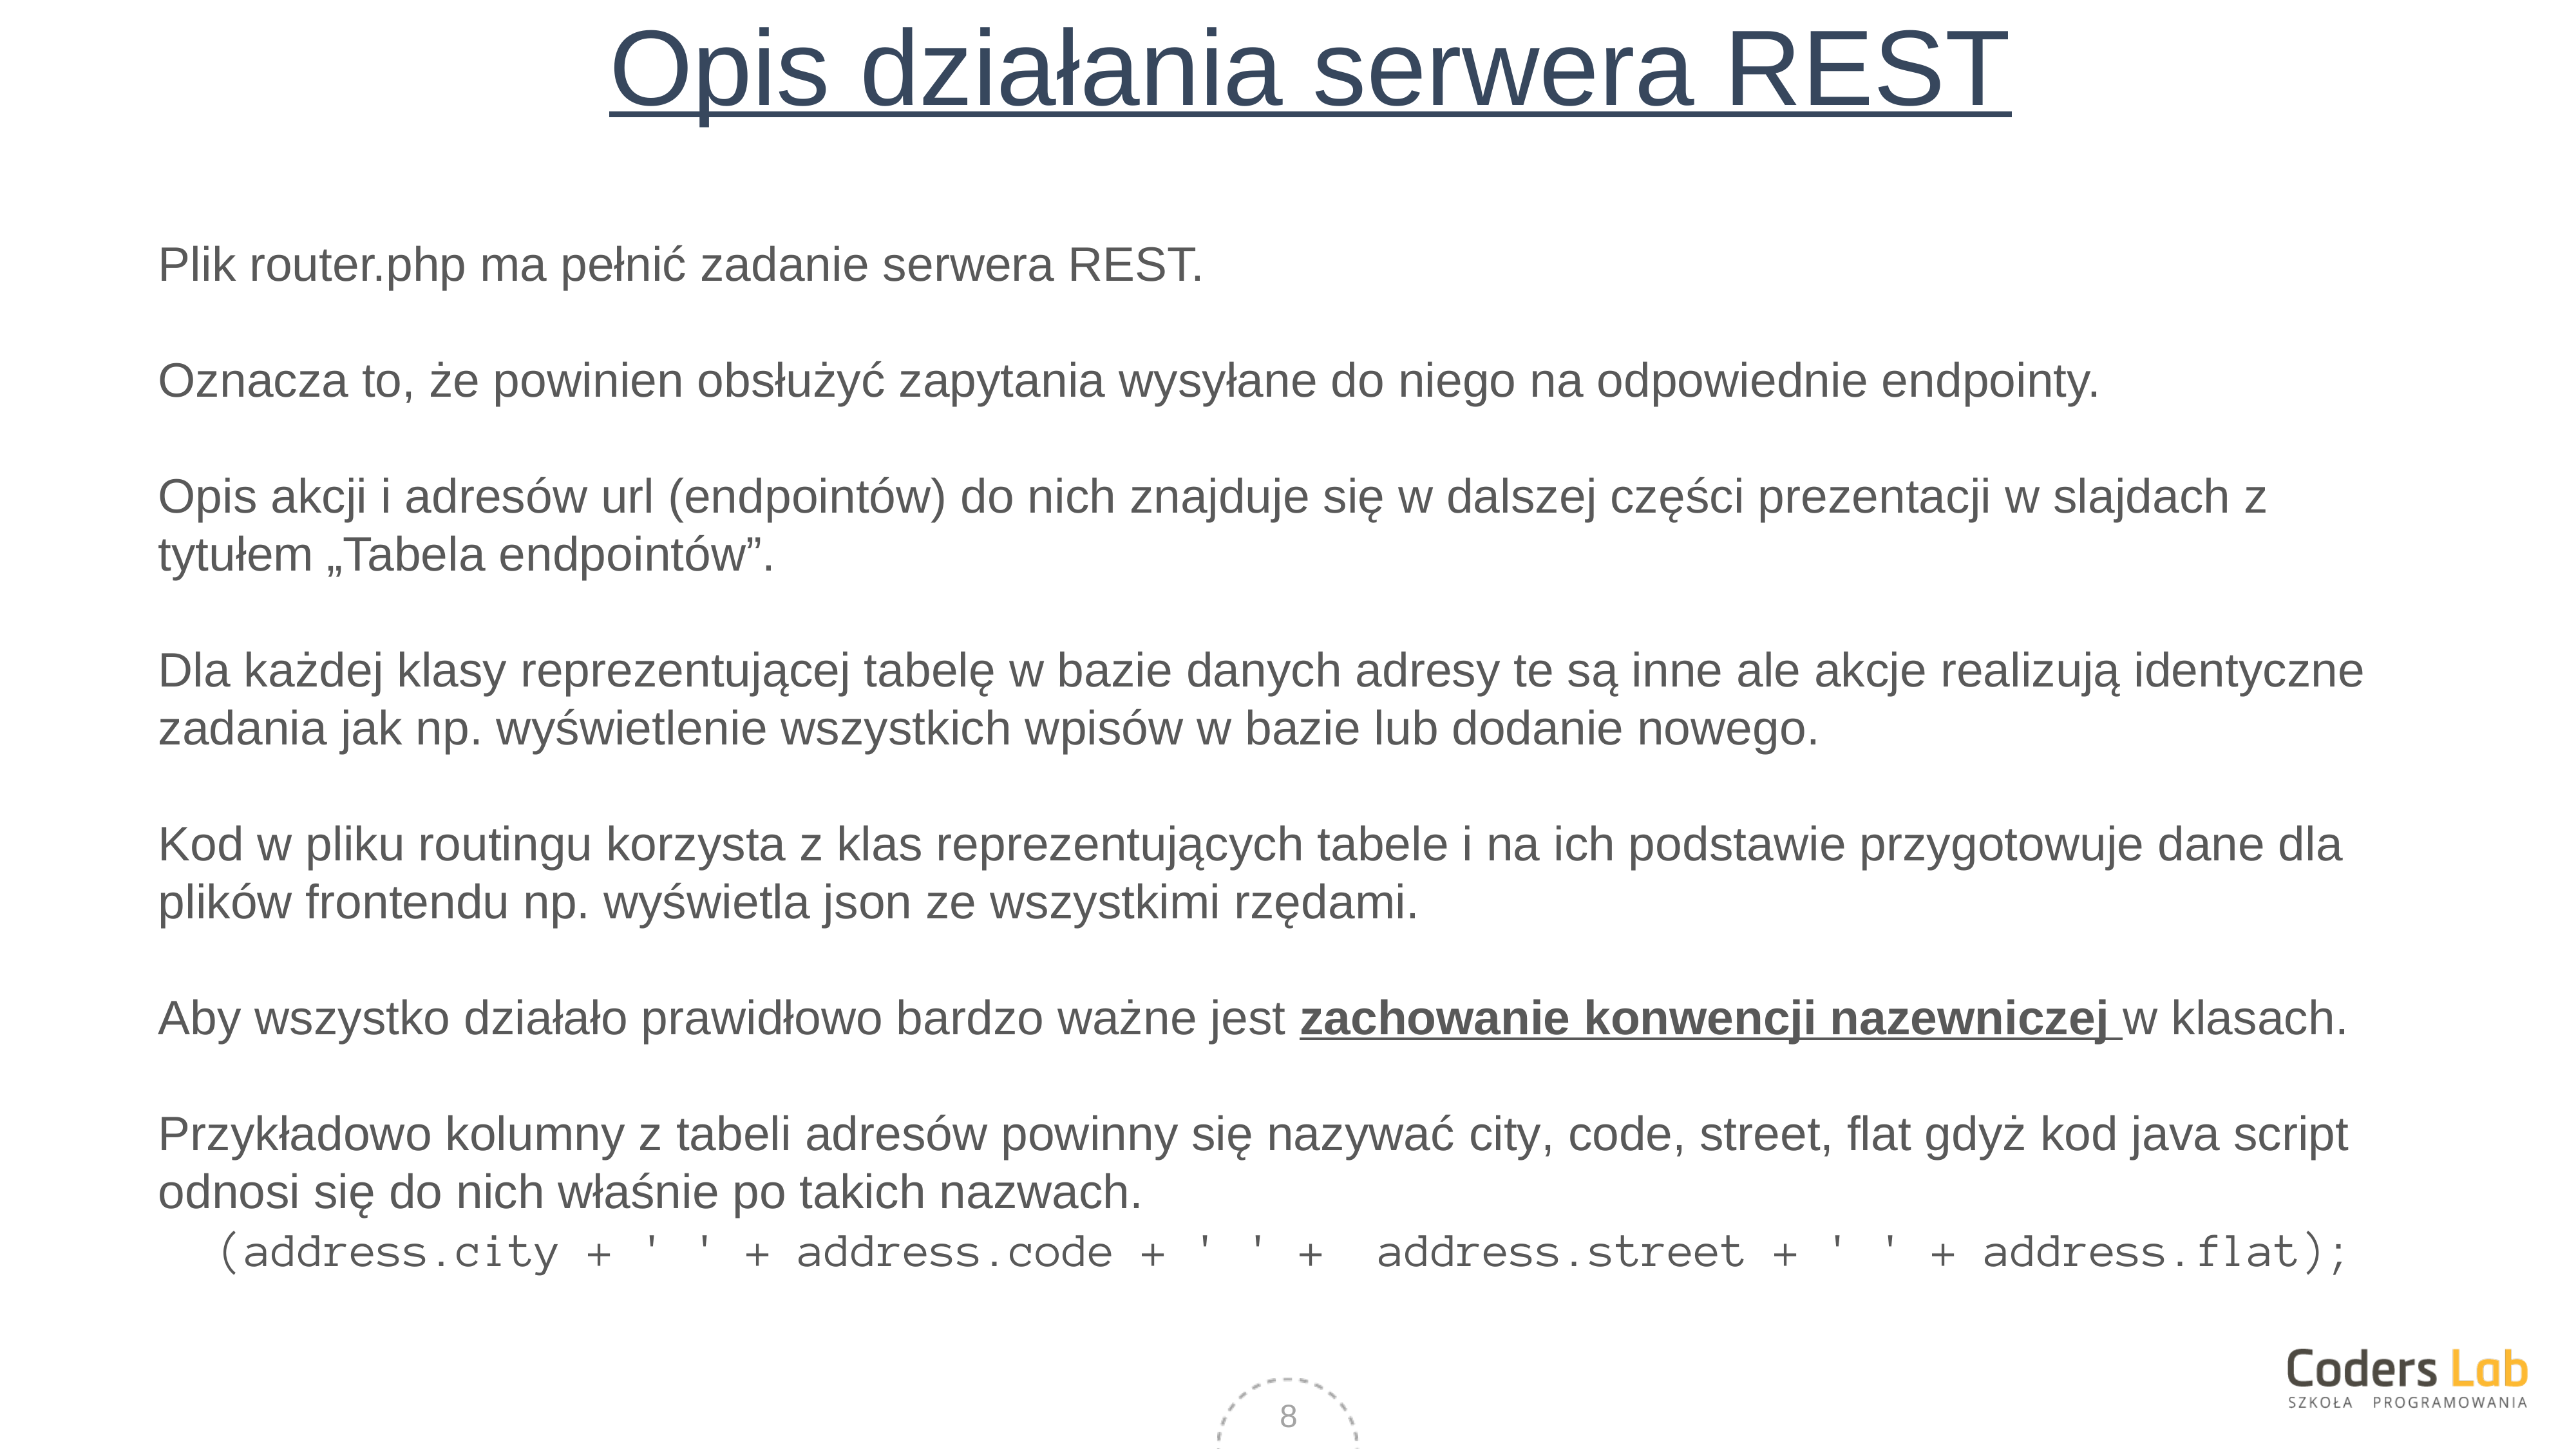

# Opis działania serwera REST
Plik router.php ma pełnić zadanie serwera REST.

Oznacza to, że powinien obsłużyć zapytania wysyłane do niego na odpowiednie endpointy.

Opis akcji i adresów url (endpointów) do nich znajduje się w dalszej części prezentacji w slajdach z tytułem „Tabela endpointów”.

Dla każdej klasy reprezentującej tabelę w bazie danych adresy te są inne ale akcje realizują identyczne zadania jak np. wyświetlenie wszystkich wpisów w bazie lub dodanie nowego.

Kod w pliku routingu korzysta z klas reprezentujących tabele i na ich podstawie przygotowuje dane dla plików frontendu np. wyświetla json ze wszystkimi rzędami.

Aby wszystko działało prawidłowo bardzo ważne jest zachowanie konwencji nazewniczej w klasach.

Przykładowo kolumny z tabeli adresów powinny się nazywać city, code, street, flat gdyż kod java script odnosi się do nich właśnie po takich nazwach.
(address.city + ' ' + address.code + ' ' +  address.street + ' ' + address.flat);

8